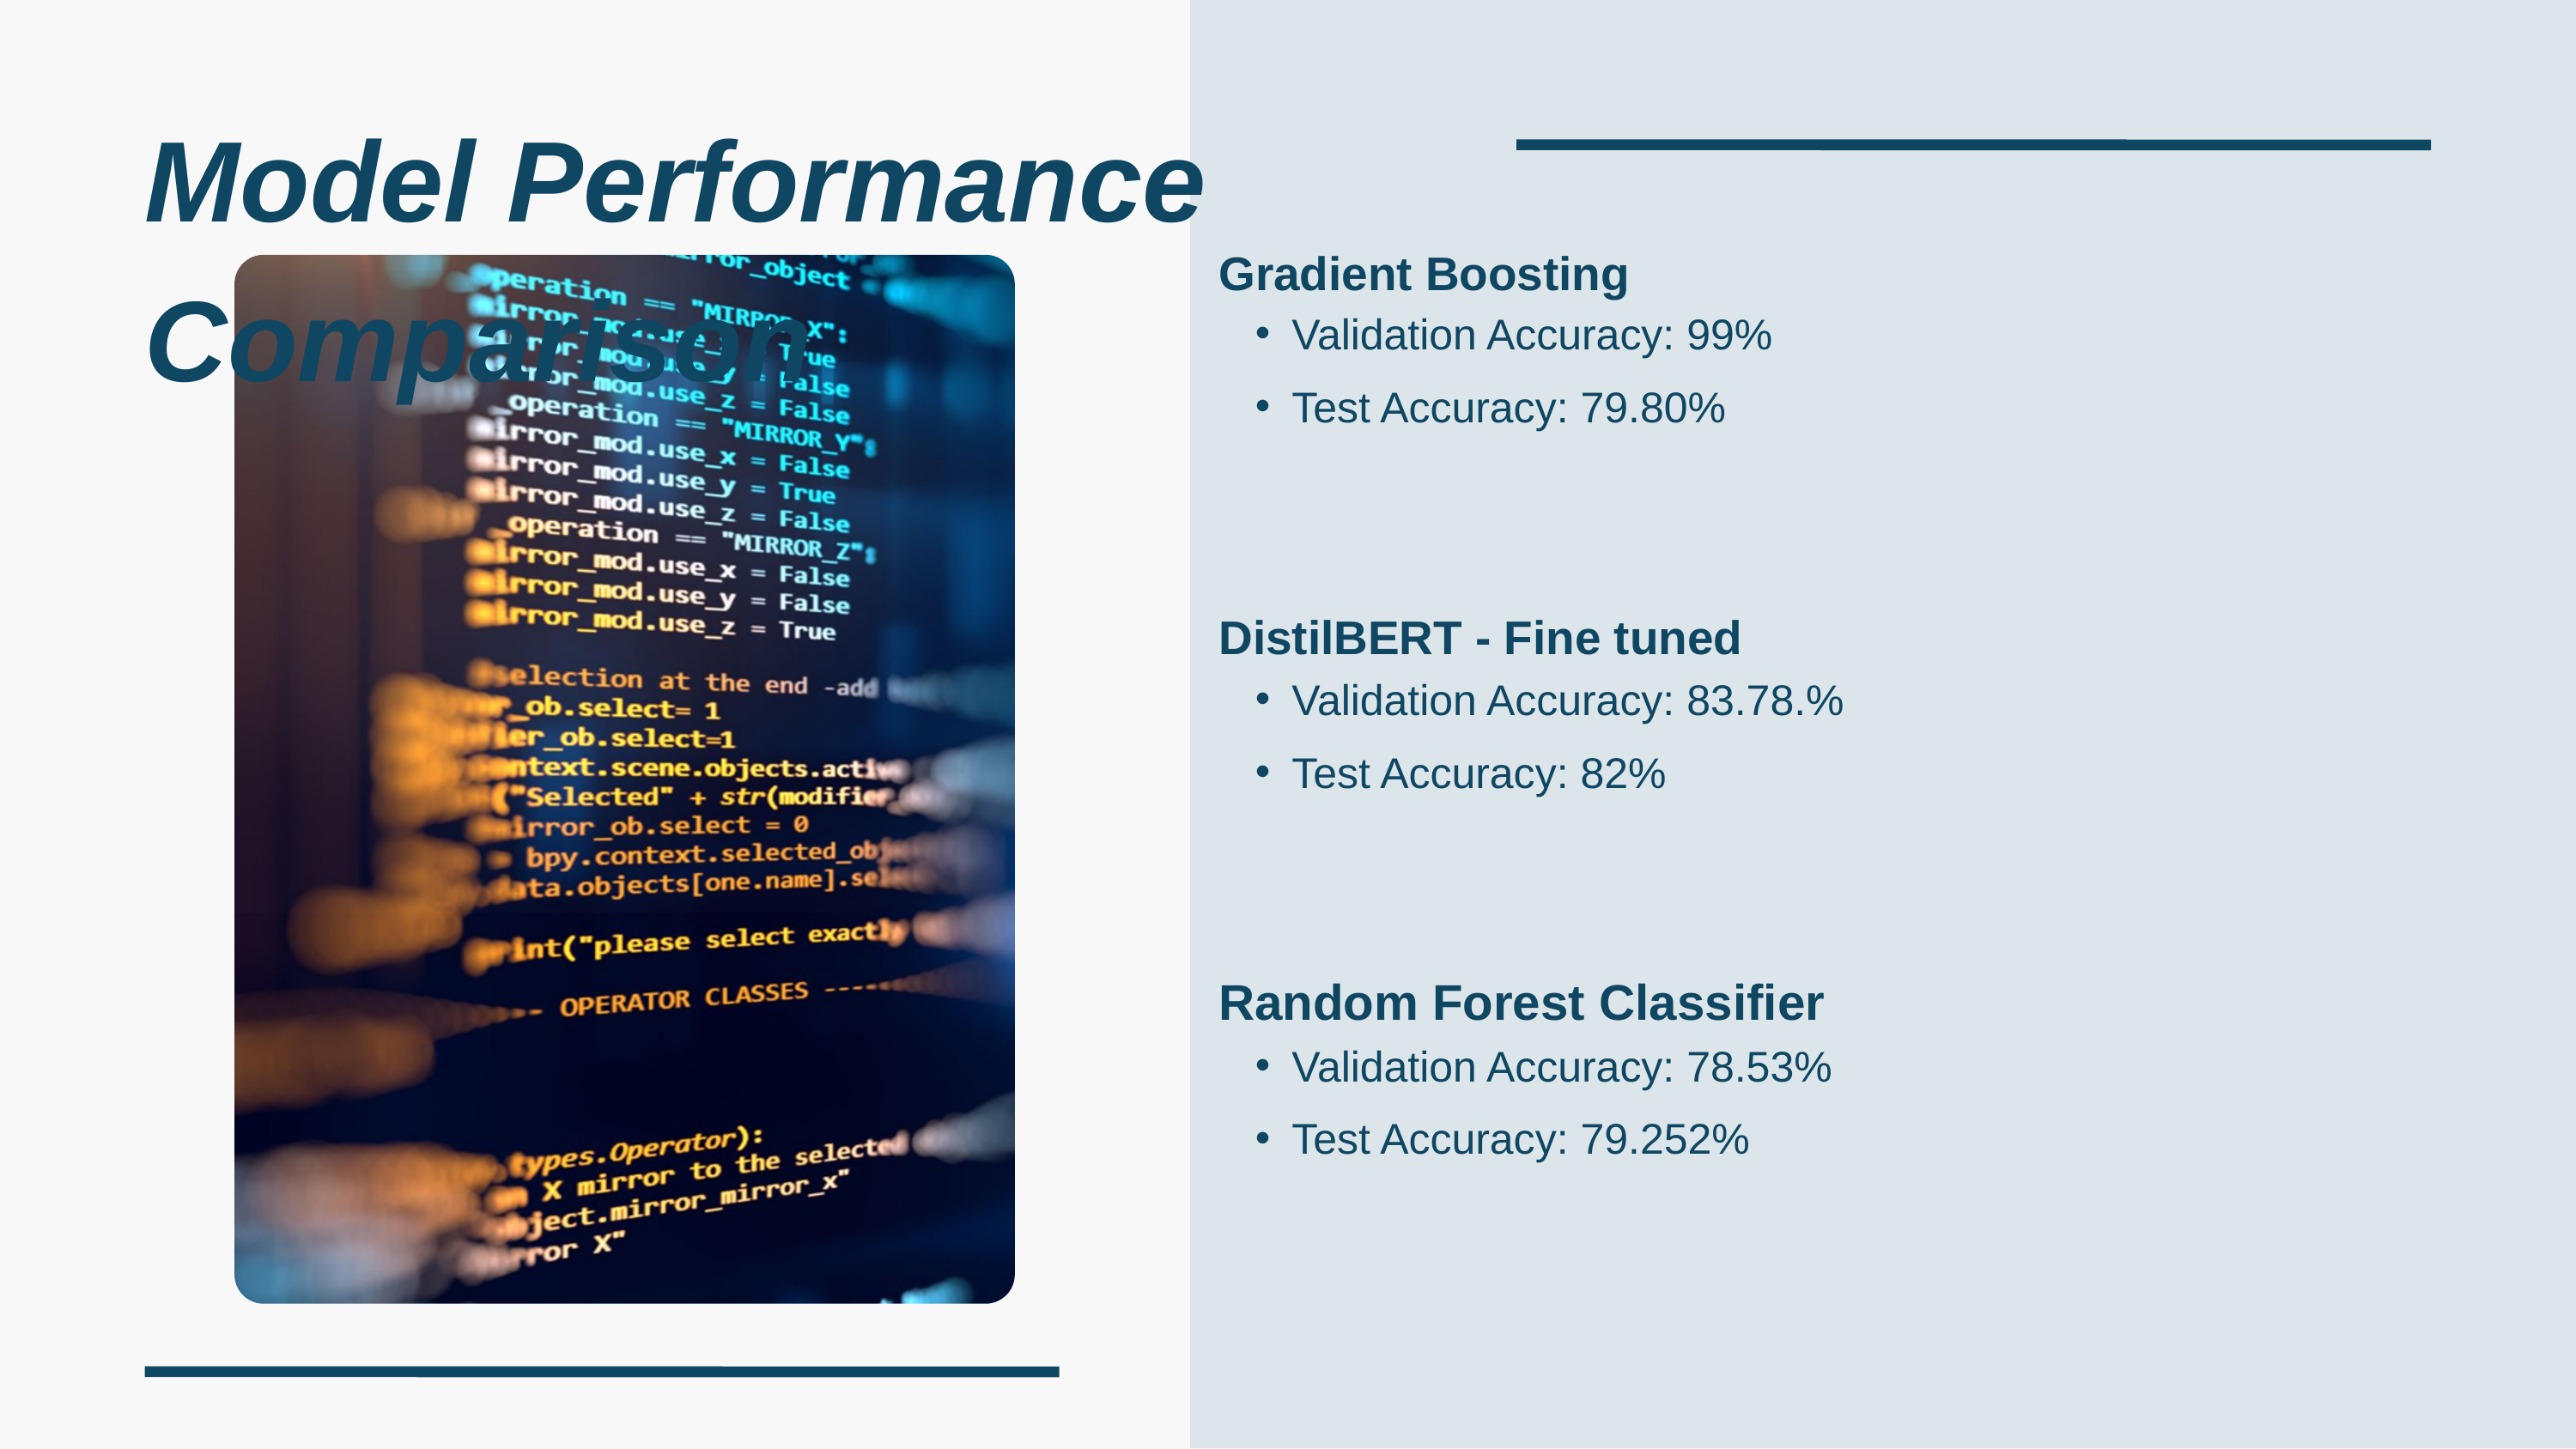

Model Performance Comparison

Gradient Boosting

Validation Accuracy: 99%
Test Accuracy: 79.80%
DistilBERT - Fine tuned
Validation Accuracy: 83.78.%
Test Accuracy: 82%

Random Forest Classifier
Validation Accuracy: 78.53%
Test Accuracy: 79.252%